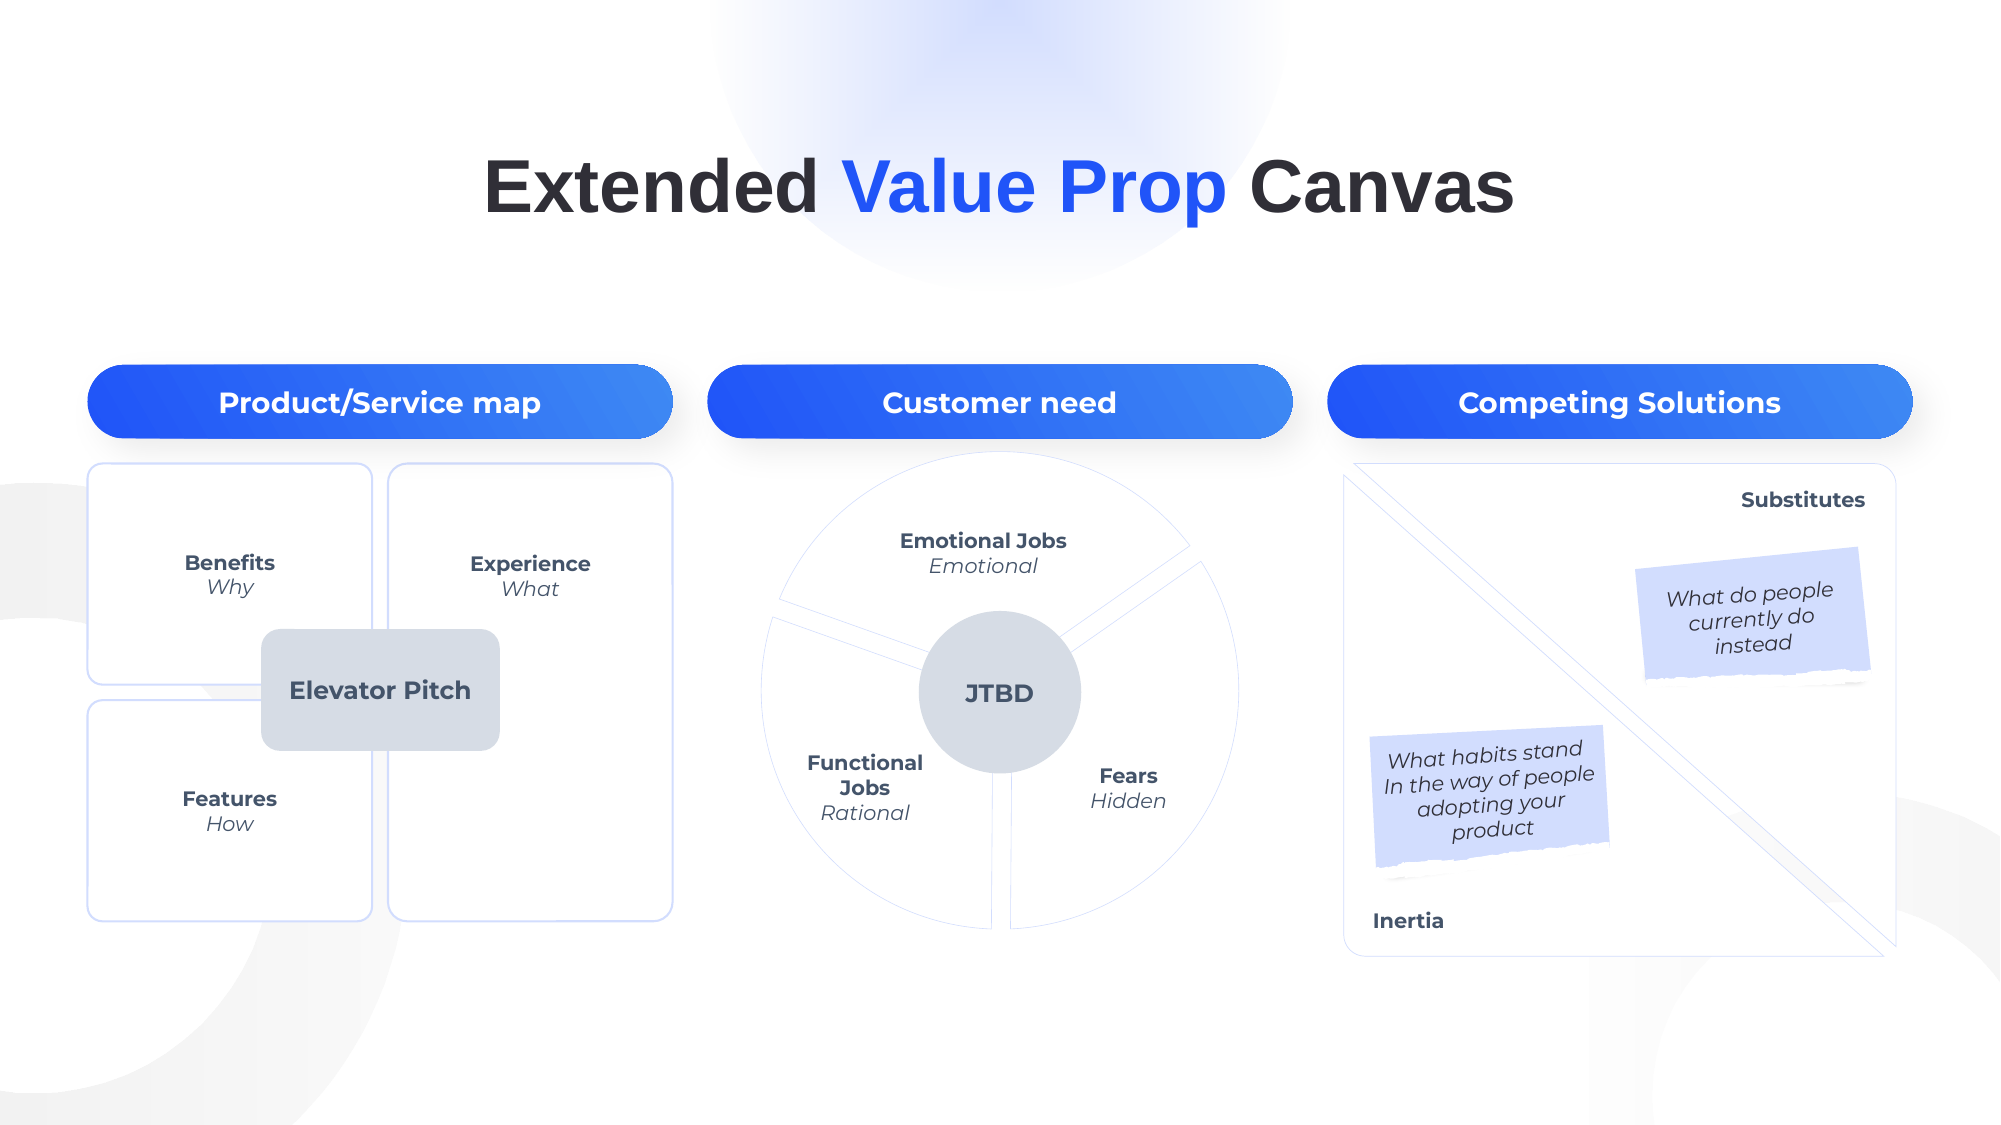

# Extended Value Prop Canvas
Product/Service map
Customer need
Competing Solutions

Emotional Jobs
Emotional
Experience
What

Substitutes
Benefits
Why

Inertia

What do people currently do instead

Functional Jobs
Rational
JTBD
Elevator Pitch

Fears
Hidden

Features
How

What habits stand
In the way of people adopting your product